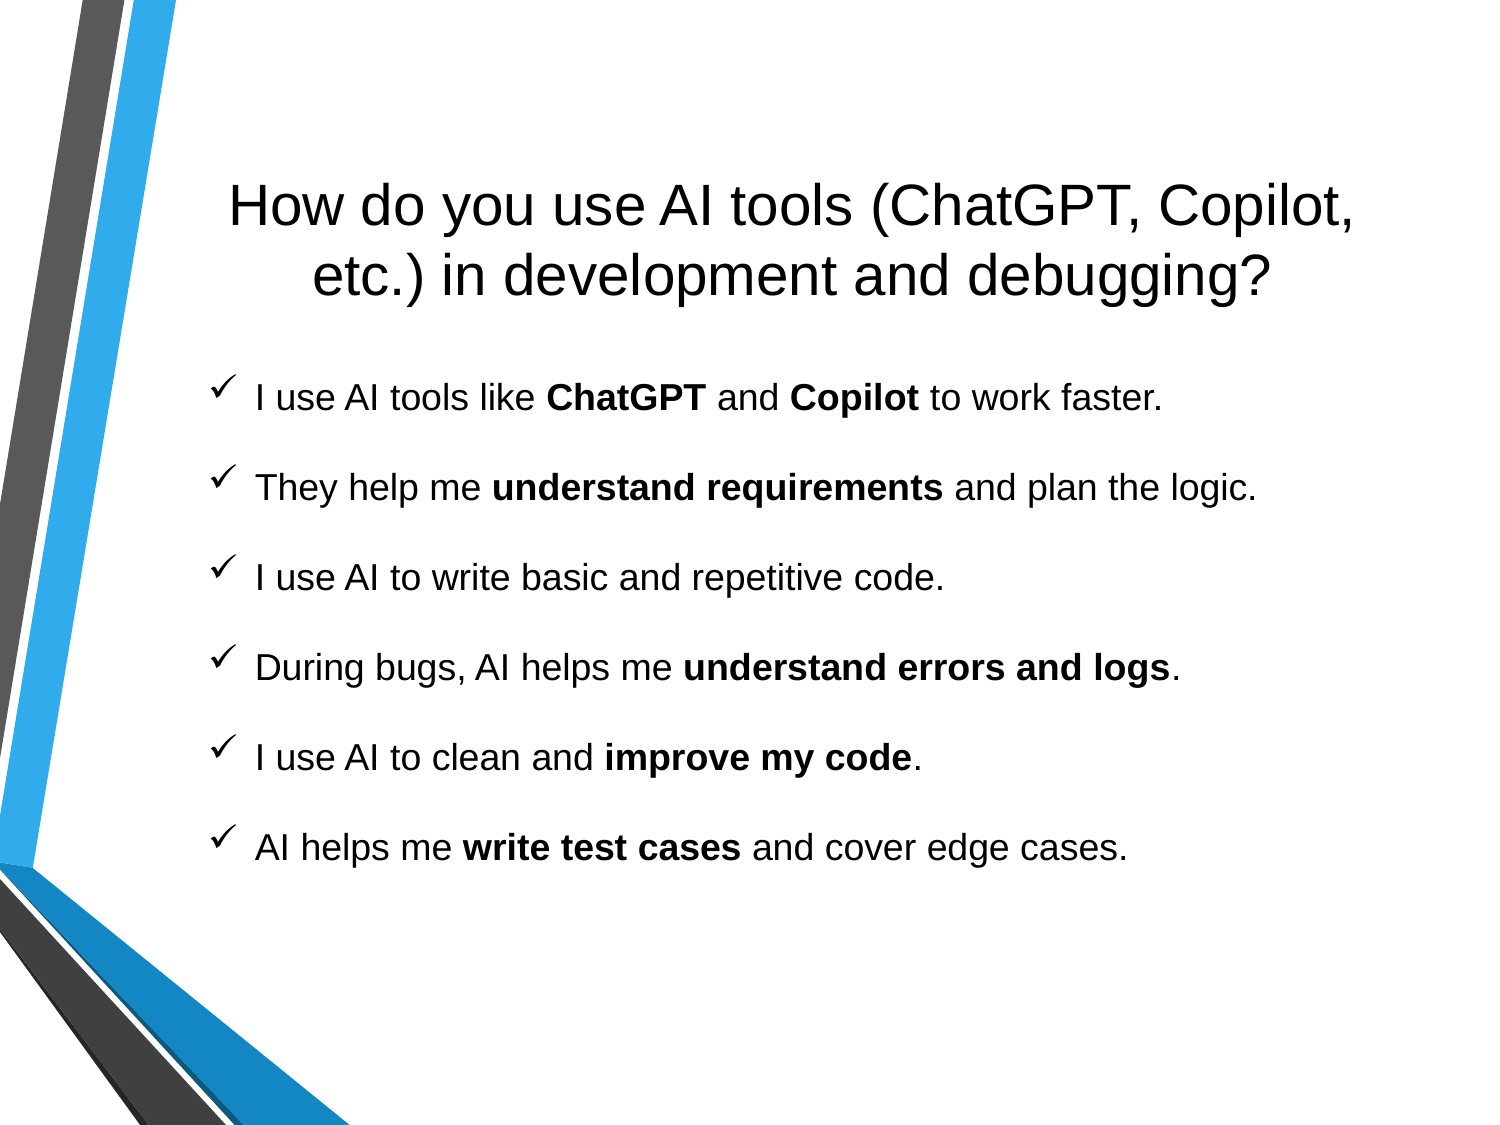

# How do you use AI tools (ChatGPT, Copilot, etc.) in development and debugging?
I use AI tools like ChatGPT and Copilot to work faster.

They help me understand requirements and plan the logic.

I use AI to write basic and repetitive code.

During bugs, AI helps me understand errors and logs.

I use AI to clean and improve my code.

AI helps me write test cases and cover edge cases.